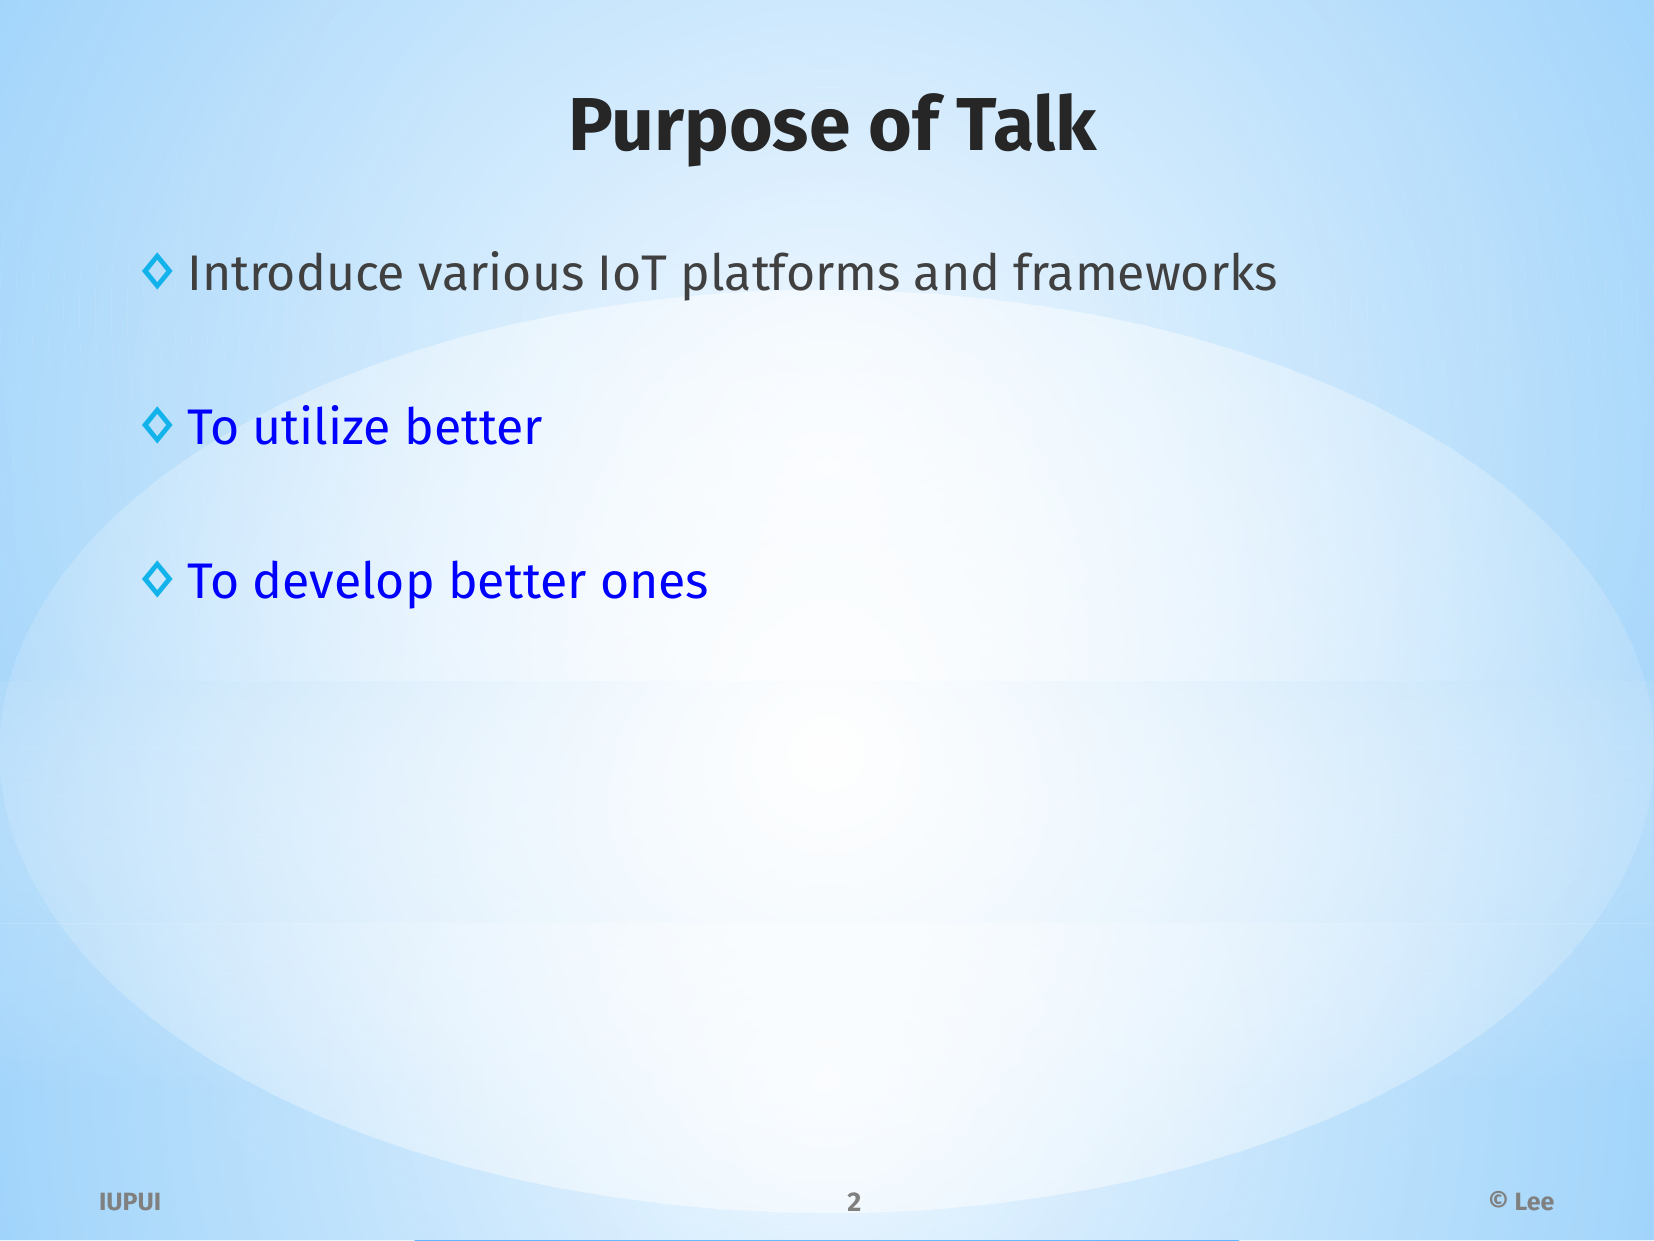

# Purpose of Talk
Introduce various IoT platforms and frameworks

To utilize better

To develop better ones

IUPUI
2
© Lee